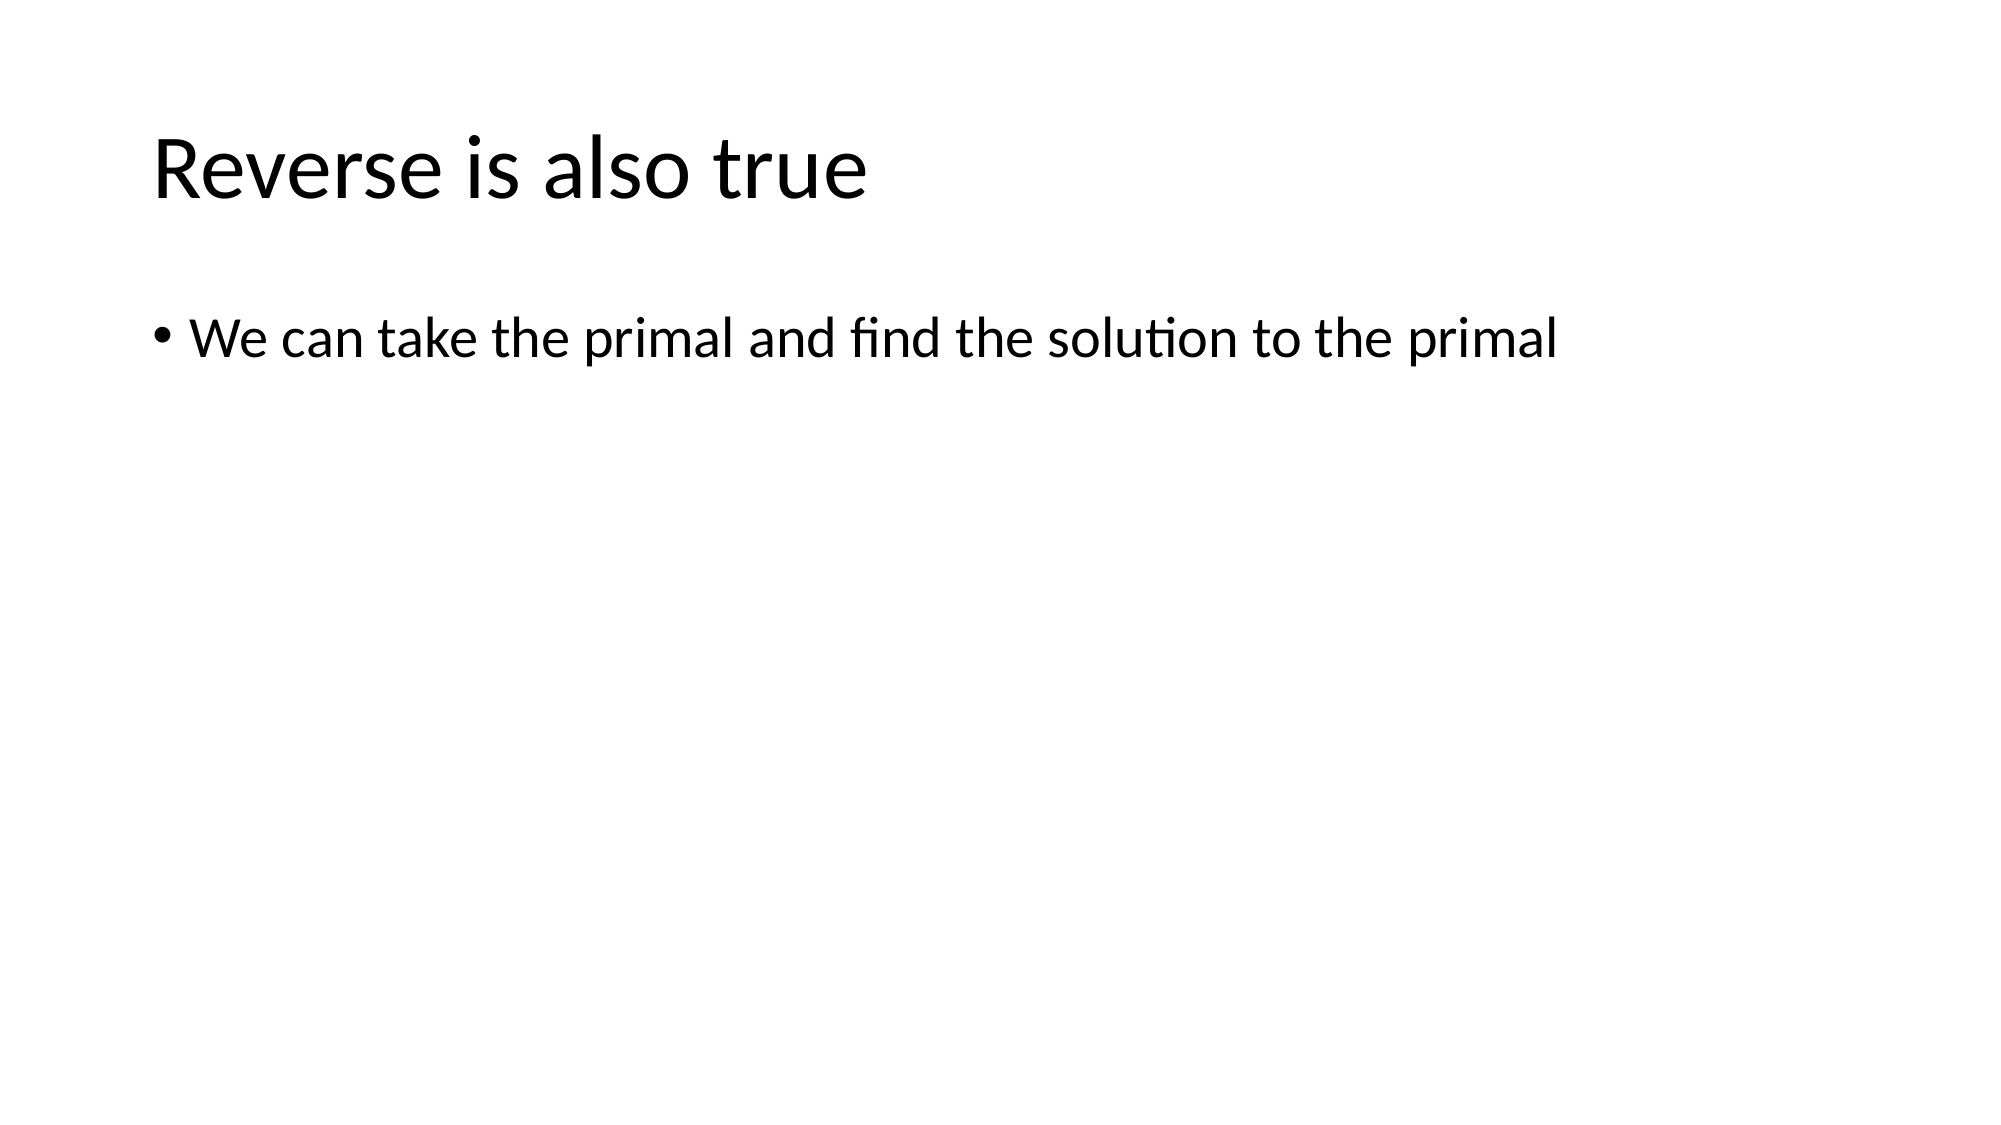

# Reverse is also true
We can take the primal and find the solution to the primal